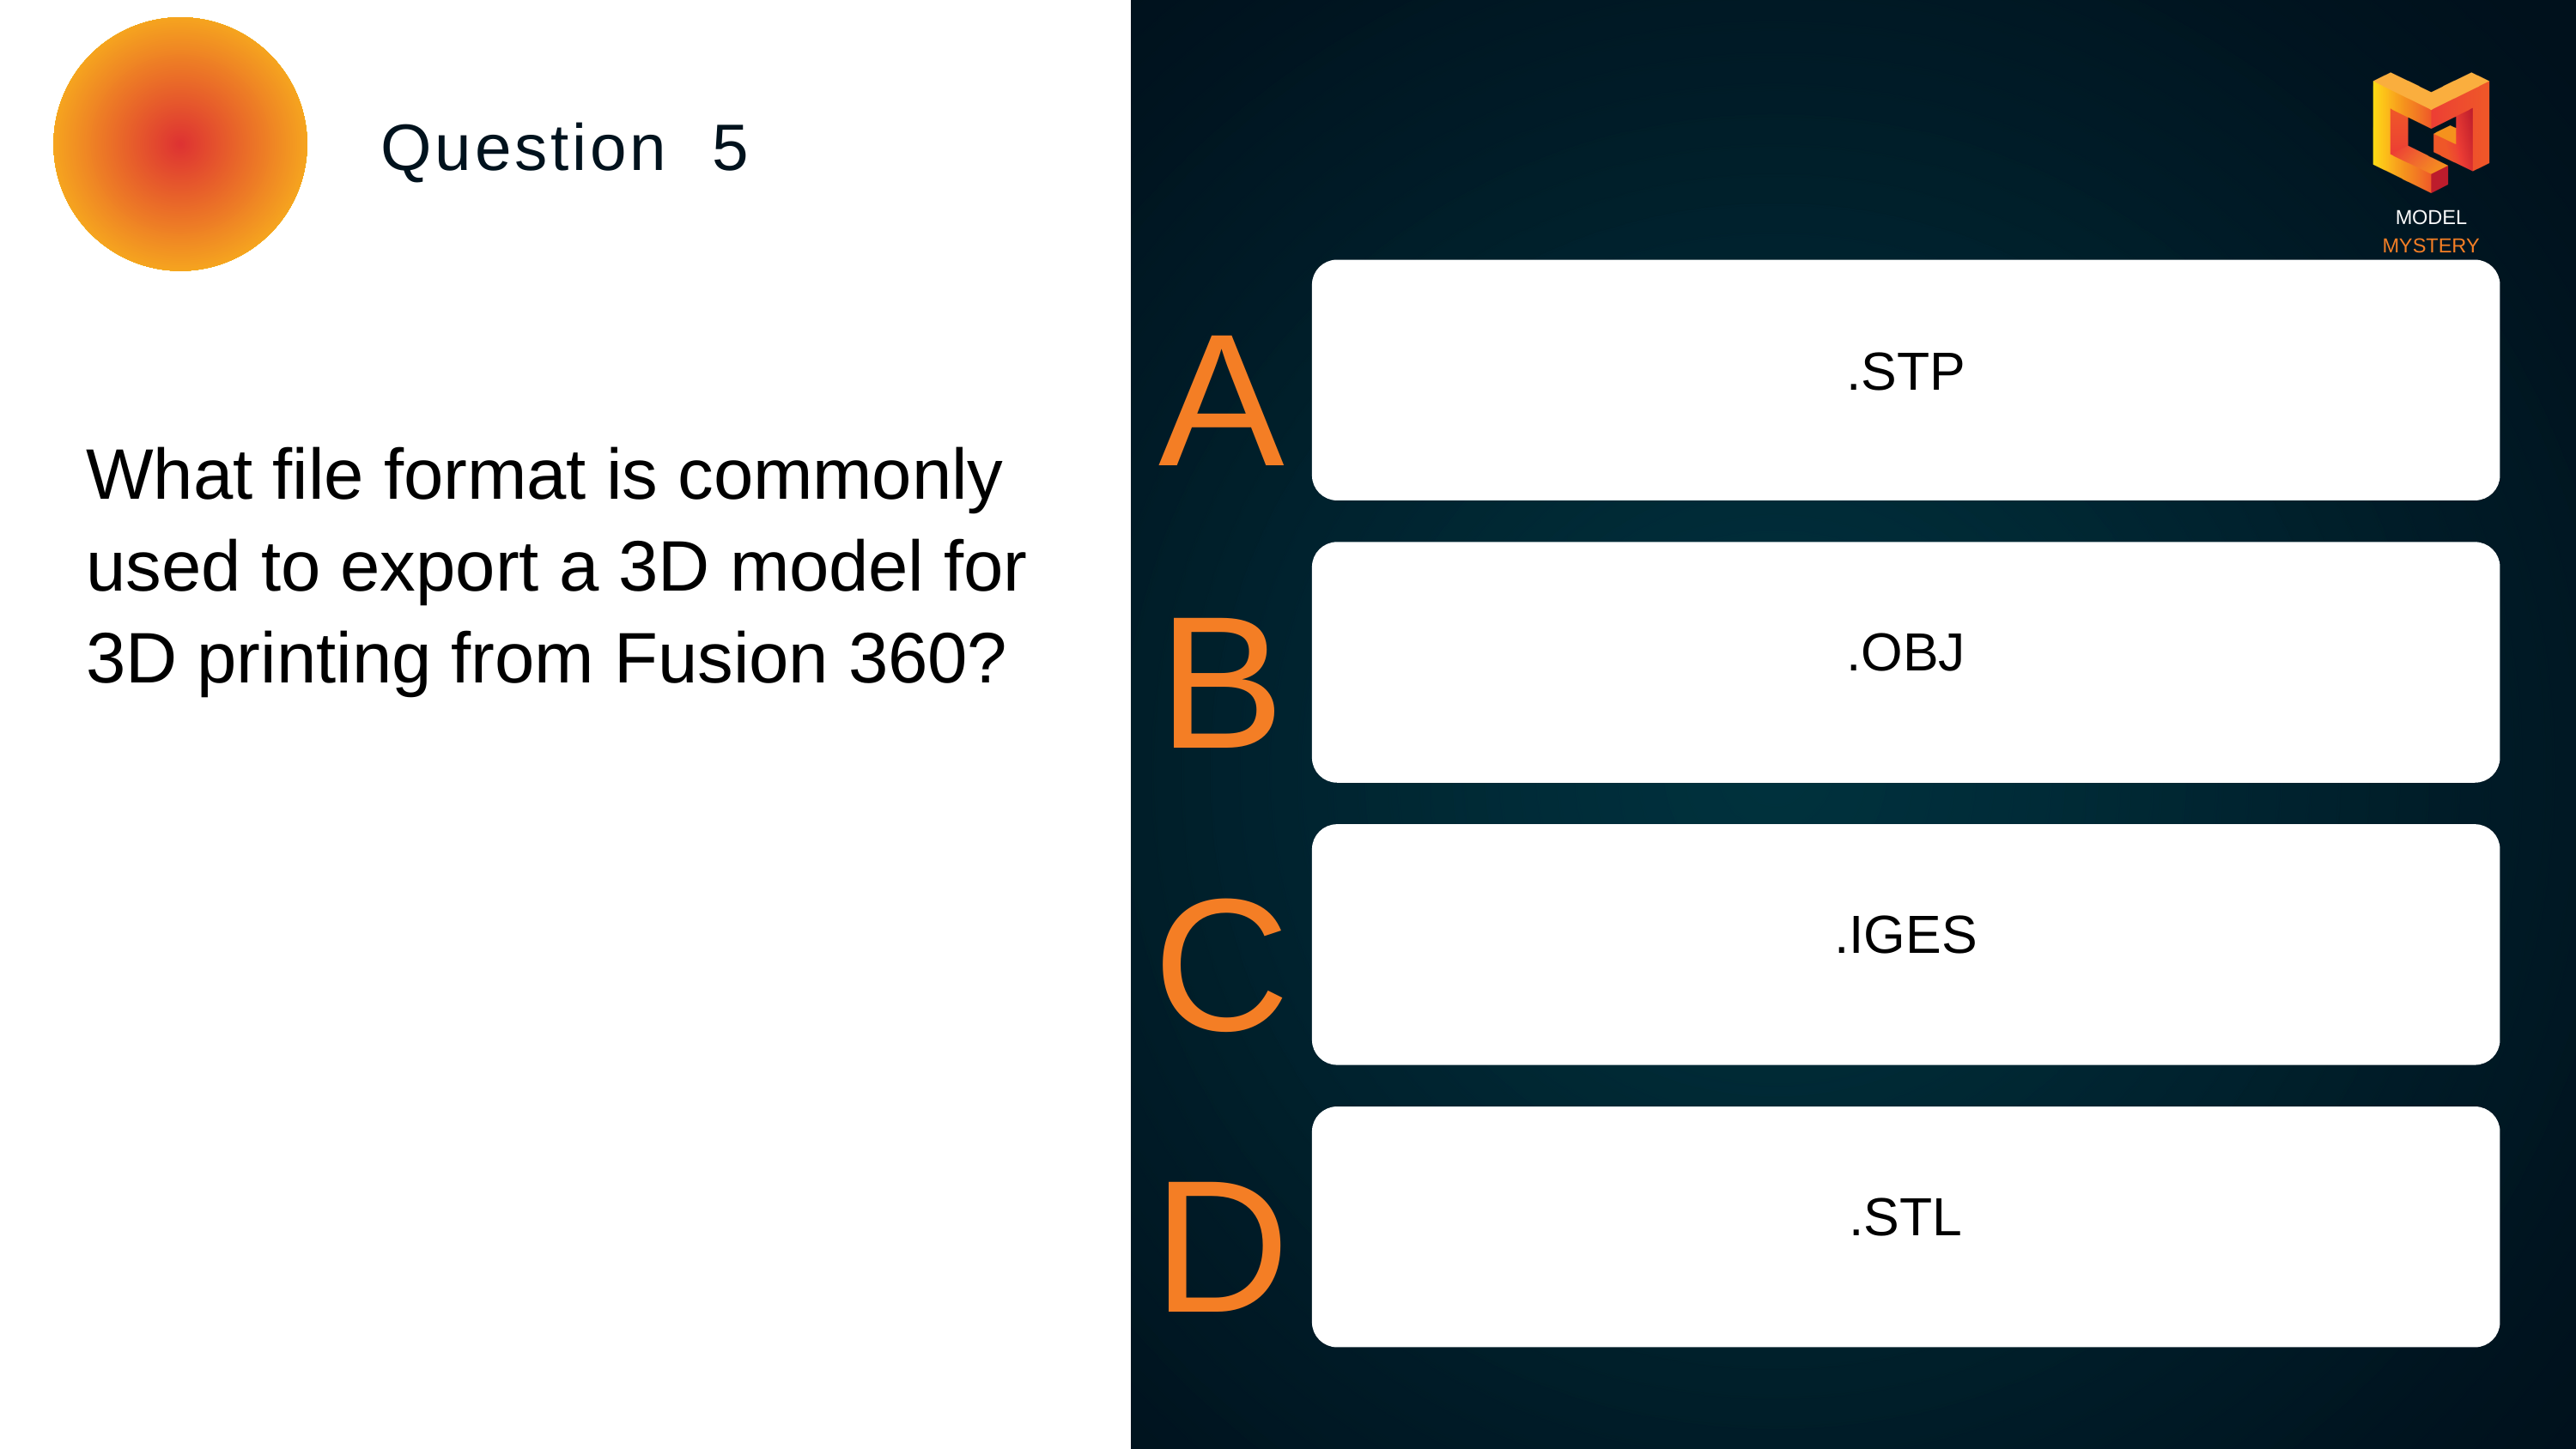

MODEL MYSTERY
Question  5
A

.STP
What file format is commonly used to export a 3D model for 3D printing from Fusion 360?
B

.OBJ
C

.IGES
D

.STL